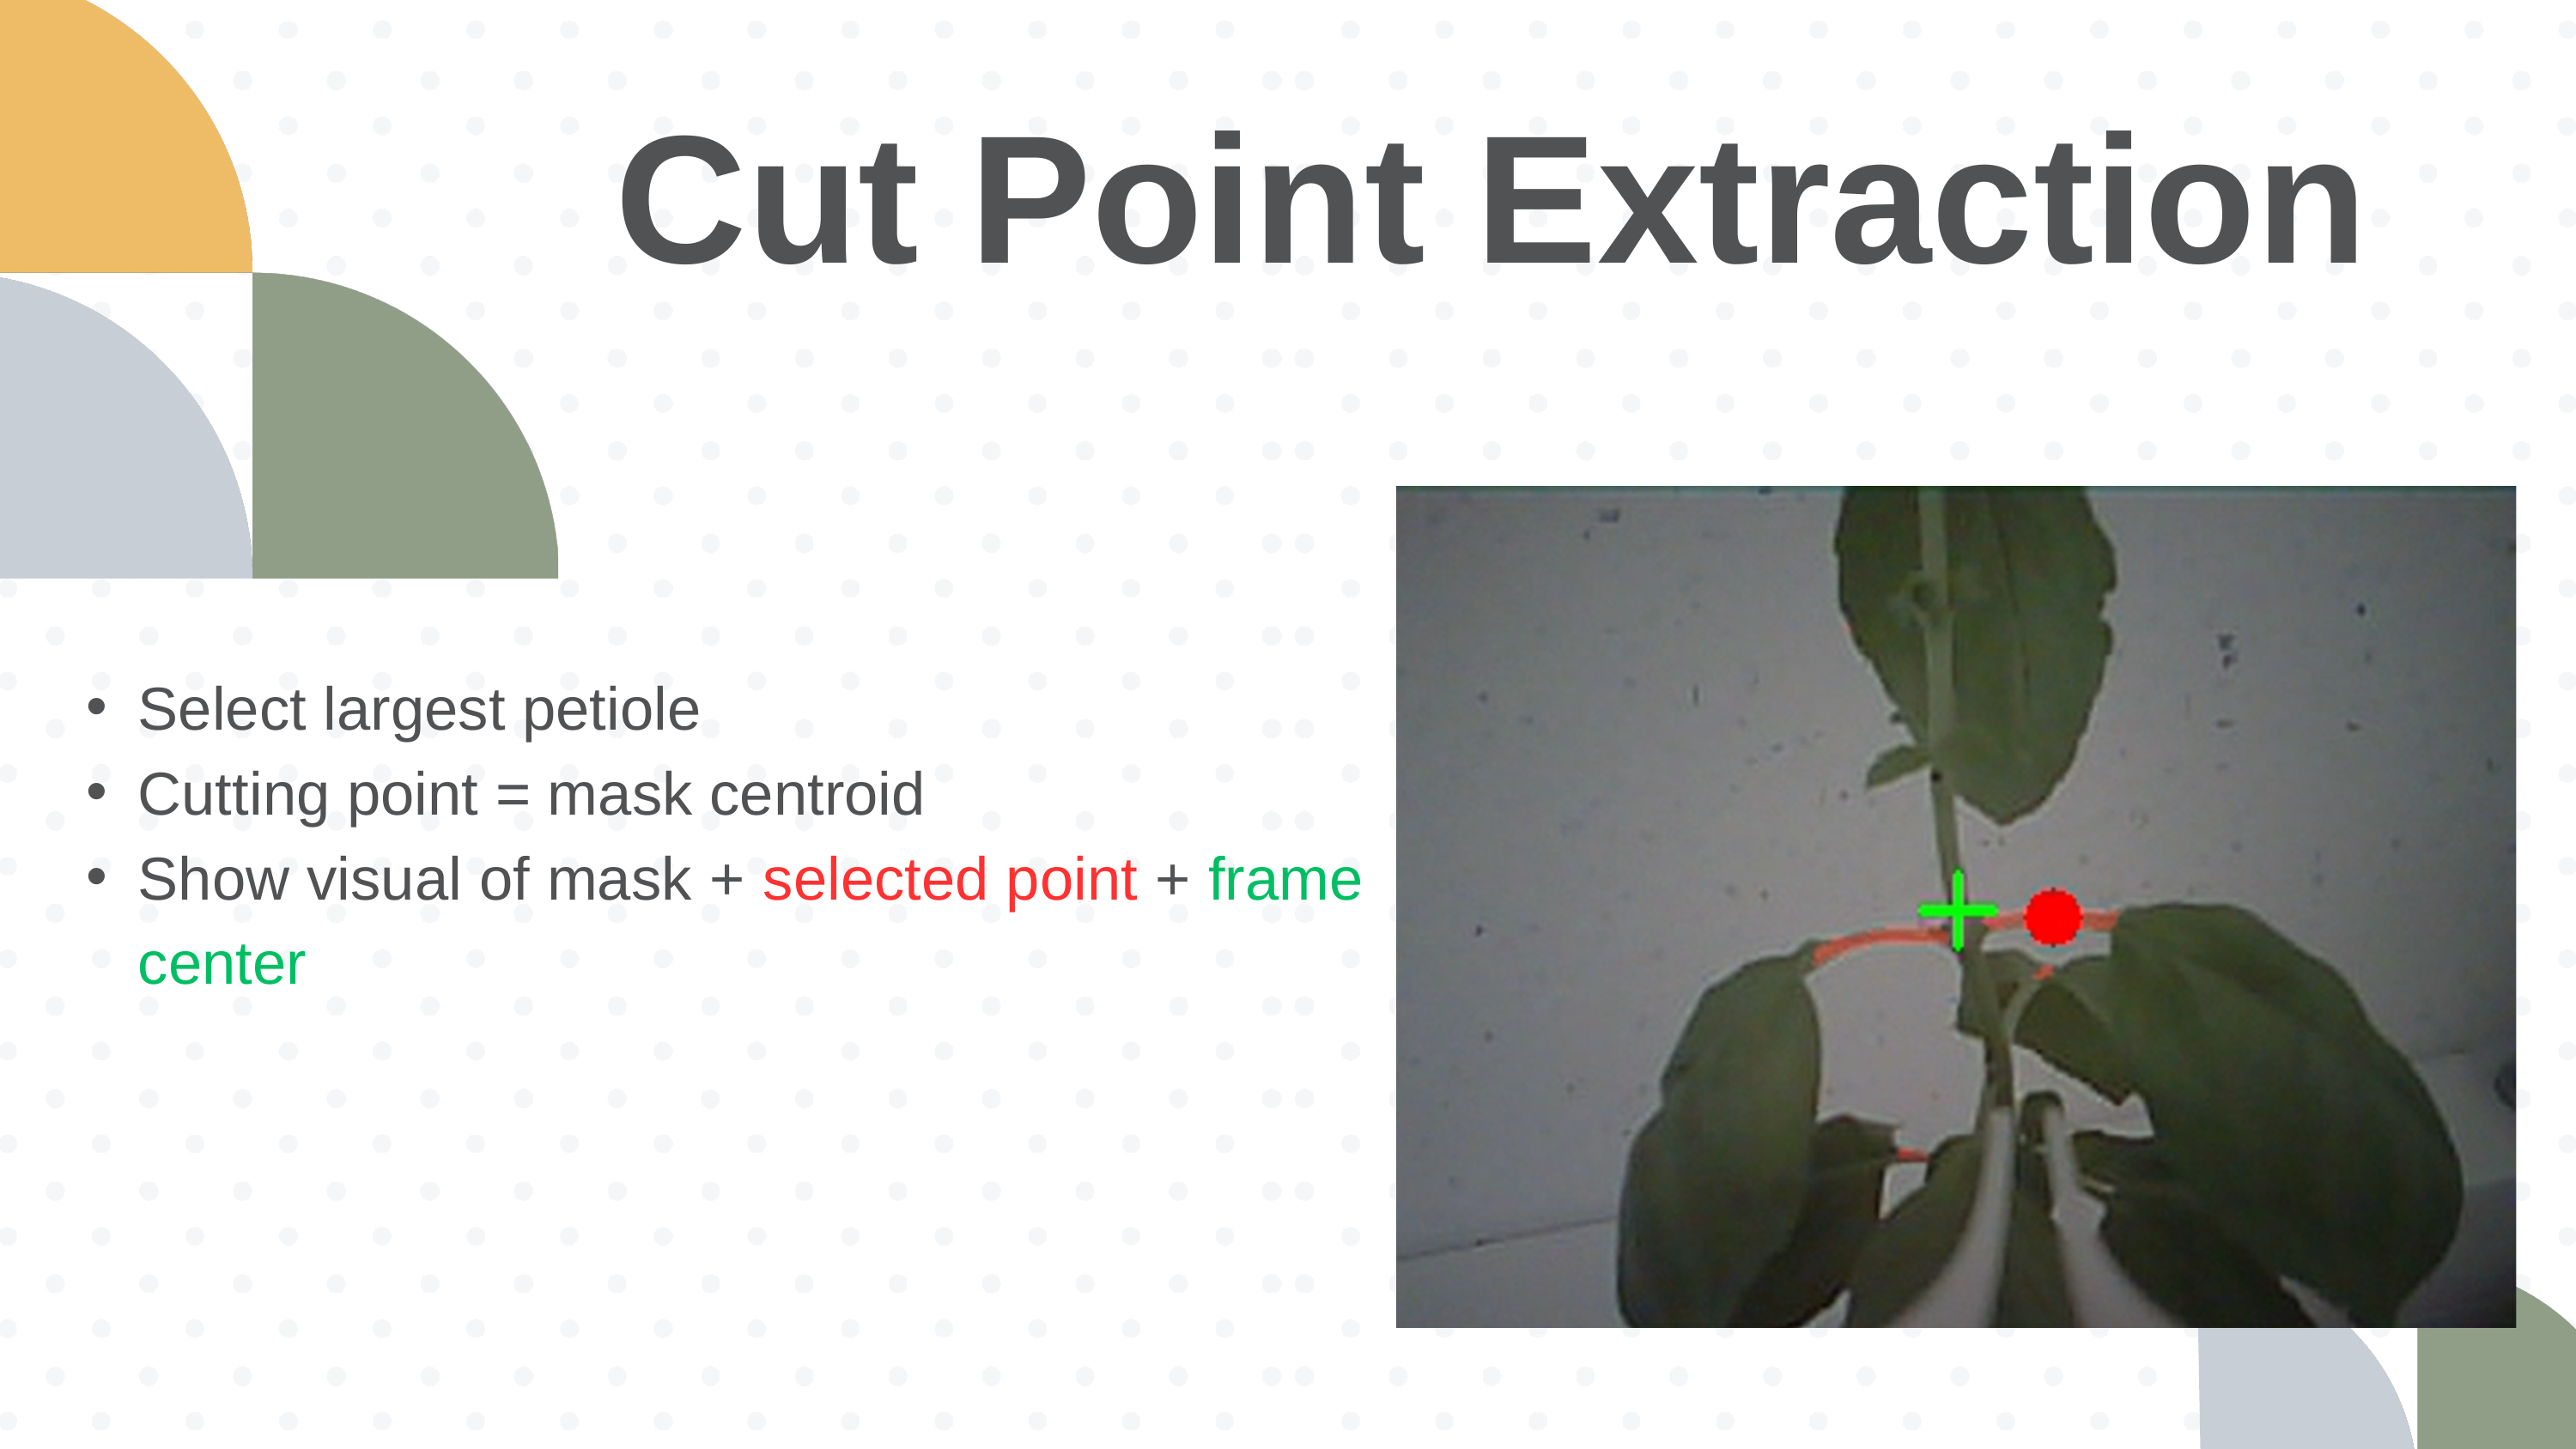

Cut Point Extraction

Select largest petiole
Cutting point = mask centroid
Show visual of mask + selected point + frame center